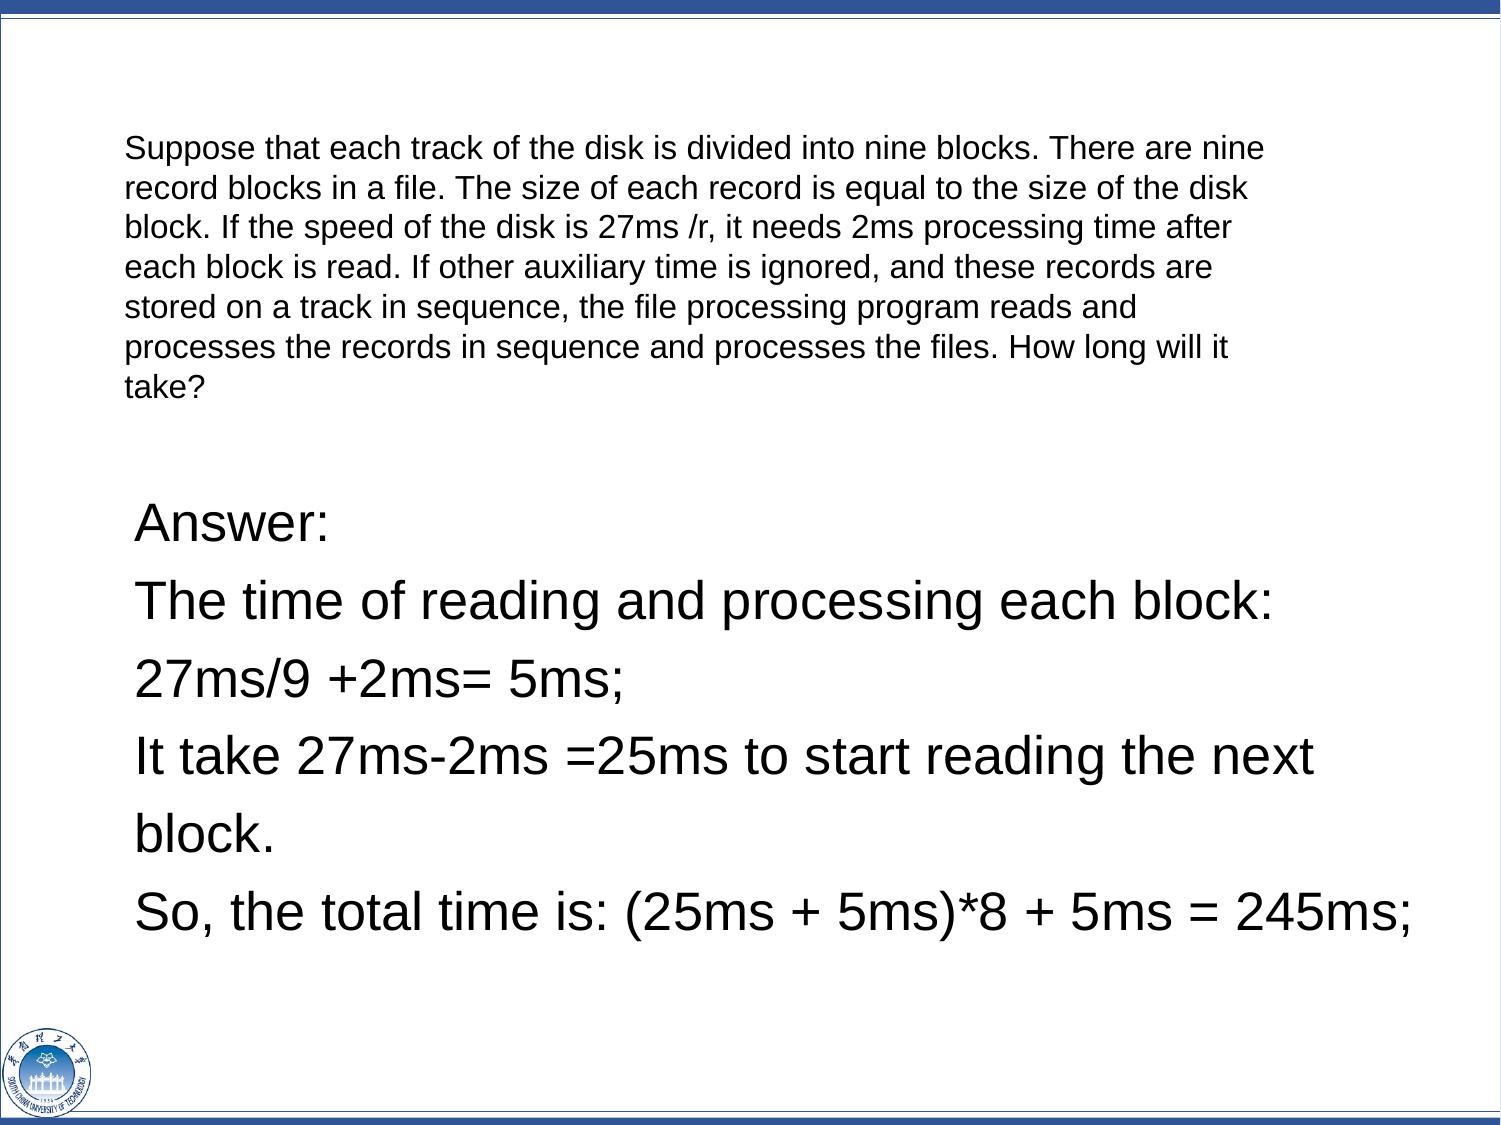

Suppose that each track of the disk is divided into nine blocks. There are nine record blocks in a file. The size of each record is equal to the size of the disk block. If the speed of the disk is 27ms /r, it needs 2ms processing time after each block is read. If other auxiliary time is ignored, and these records are stored on a track in sequence, the file processing program reads and processes the records in sequence and processes the files. How long will it take?
Answer:
The time of reading and processing each block: 27ms/9 +2ms= 5ms;
It take 27ms-2ms =25ms to start reading the next block.
So, the total time is: (25ms + 5ms)*8 + 5ms = 245ms;